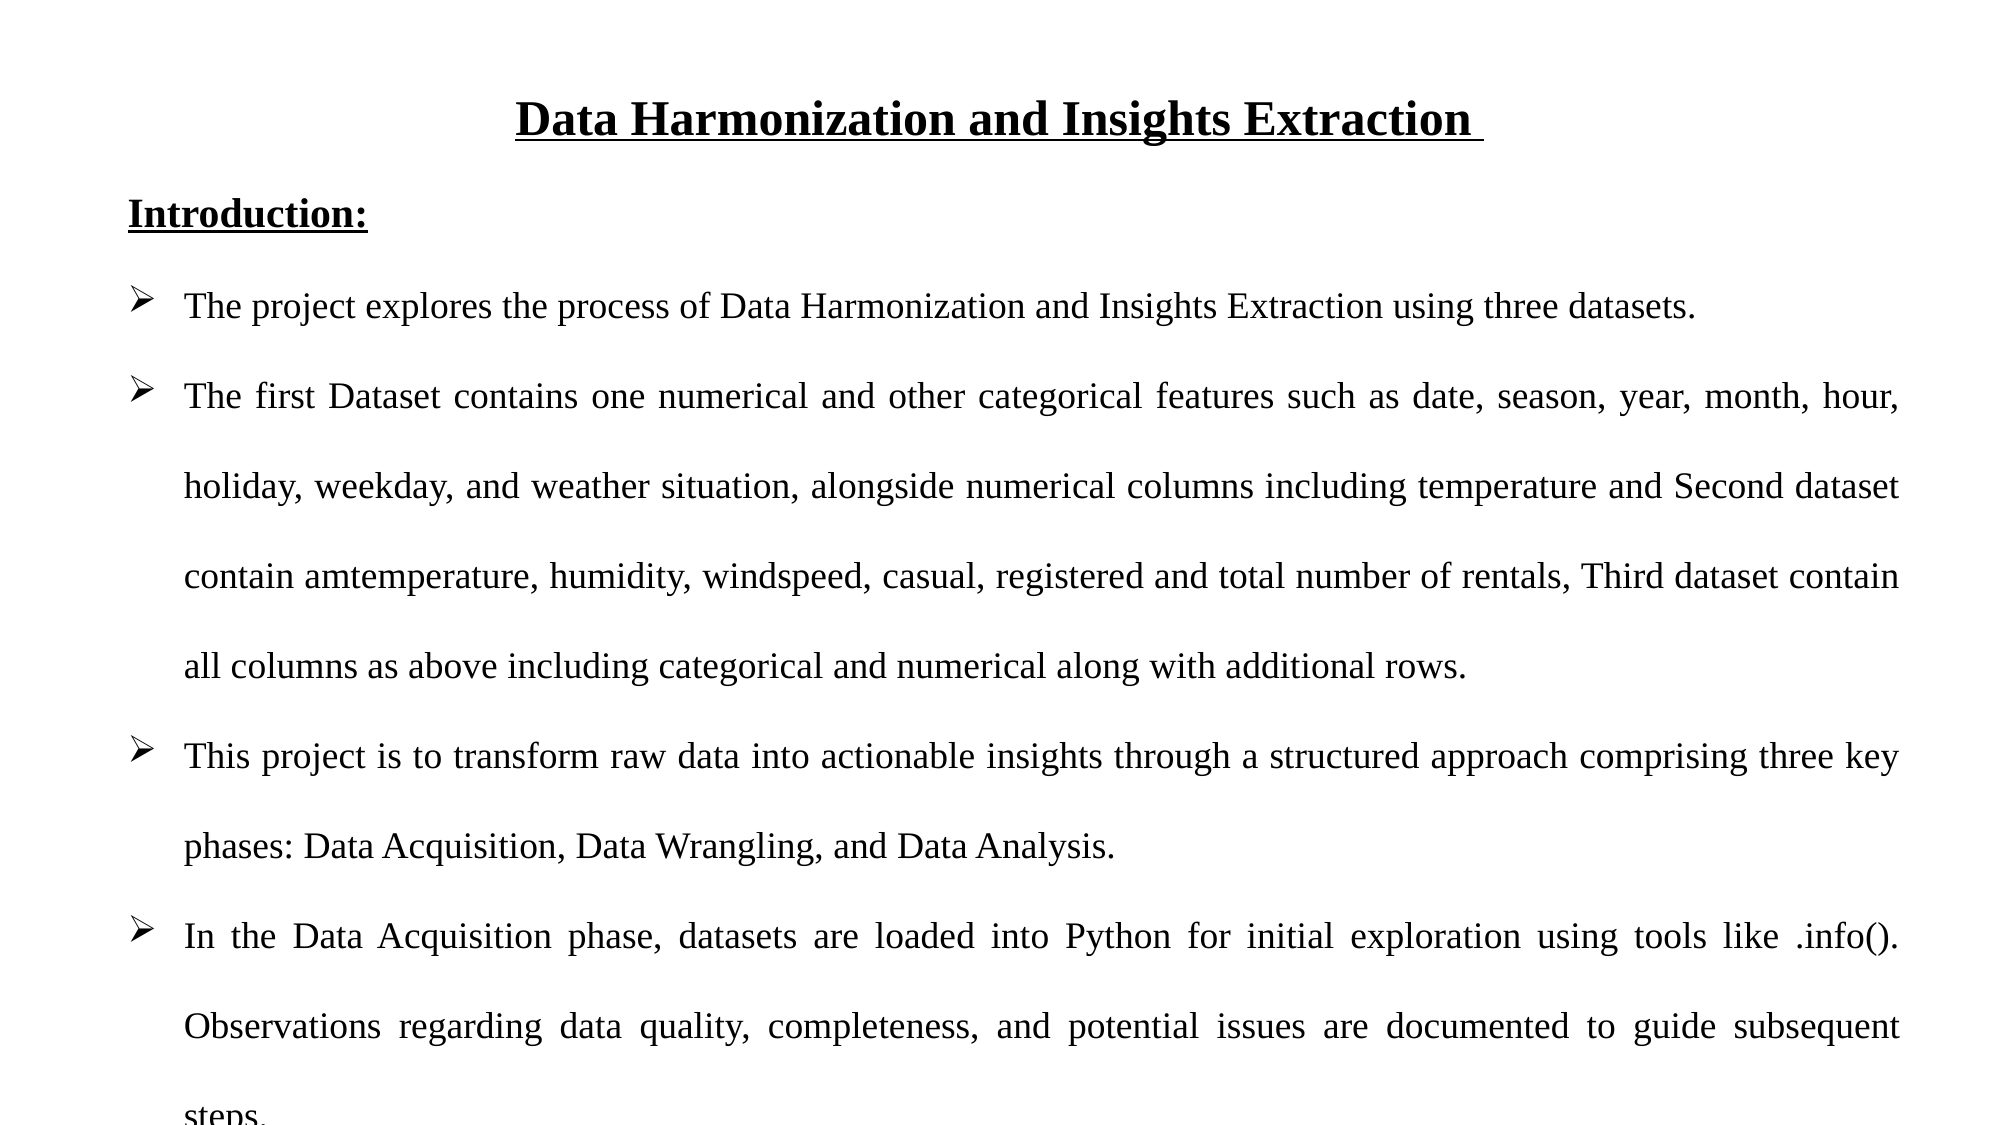

# Data Harmonization and Insights Extraction
Introduction:
The project explores the process of Data Harmonization and Insights Extraction using three datasets.
The first Dataset contains one numerical and other categorical features such as date, season, year, month, hour, holiday, weekday, and weather situation, alongside numerical columns including temperature and Second dataset contain amtemperature, humidity, windspeed, casual, registered and total number of rentals, Third dataset contain all columns as above including categorical and numerical along with additional rows.
This project is to transform raw data into actionable insights through a structured approach comprising three key phases: Data Acquisition, Data Wrangling, and Data Analysis.
In the Data Acquisition phase, datasets are loaded into Python for initial exploration using tools like .info(). Observations regarding data quality, completeness, and potential issues are documented to guide subsequent steps.